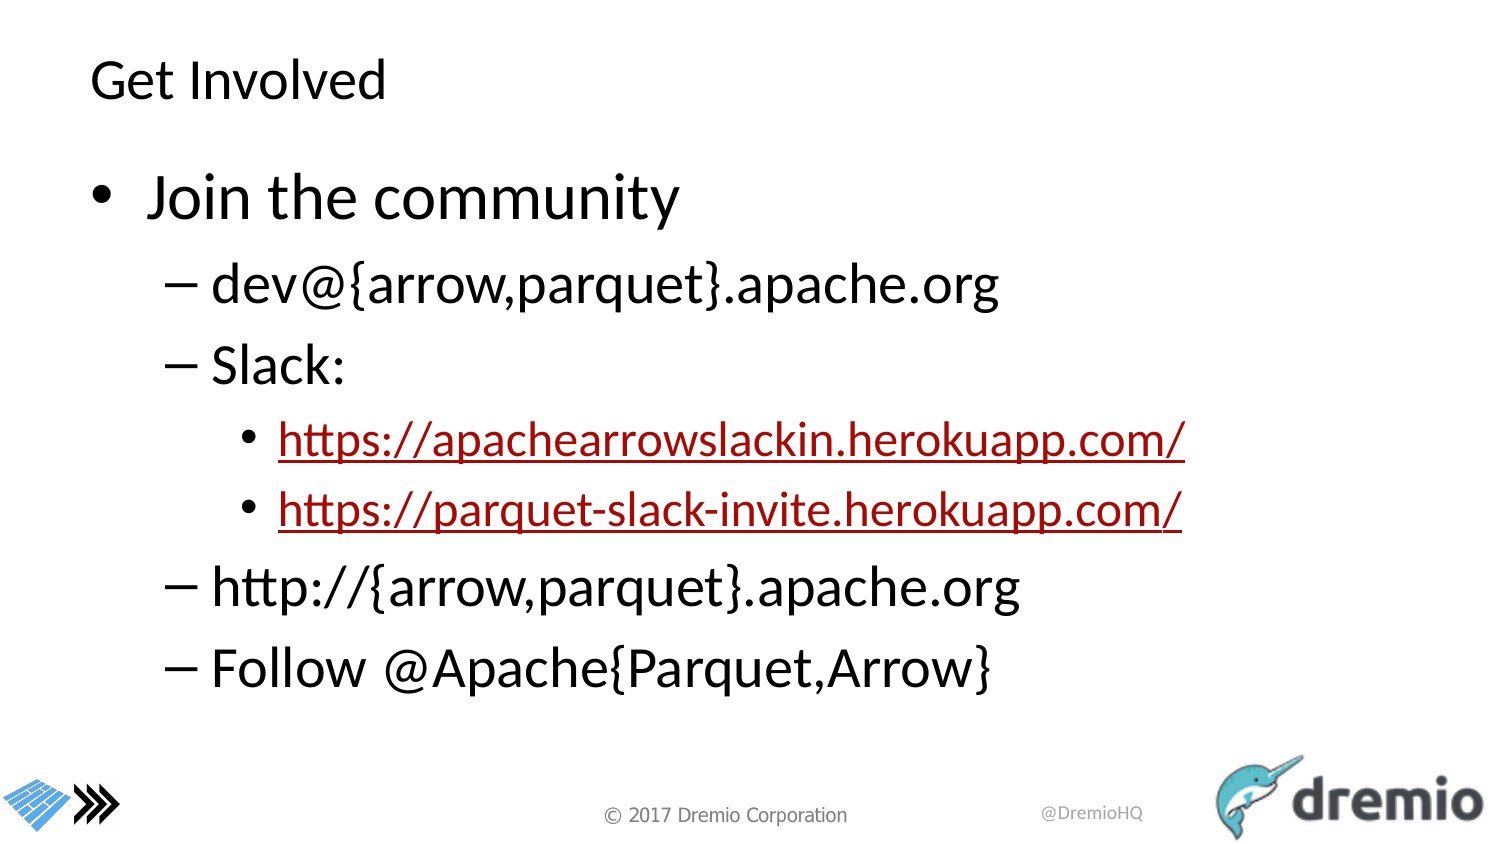

# Get Involved
Join the community
dev@{arrow,parquet}.apache.org
Slack:
https://apachearrowslackin.herokuapp.com/
https://parquet-slack-invite.herokuapp.com/
http://{arrow,parquet}.apache.org
Follow @Apache{Parquet,Arrow}